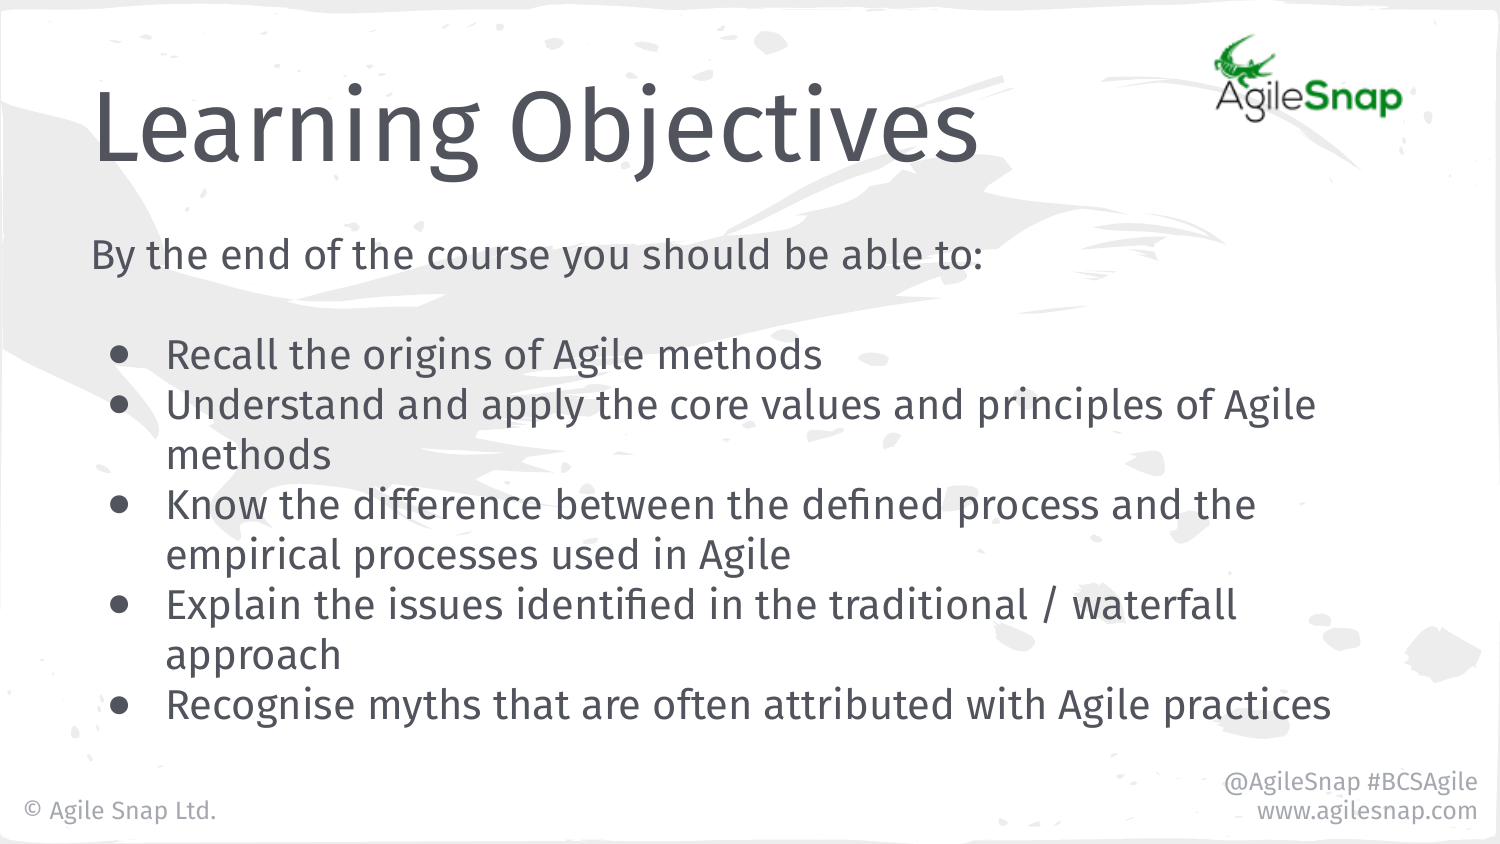

# Learning Objectives
By the end of the course you should be able to:

Recall the origins of Agile methods
Understand and apply the core values and principles of Agile methods
Know the difference between the defined process and the empirical processes used in Agile
Explain the issues identified in the traditional / waterfall approach
Recognise myths that are often attributed with Agile practices